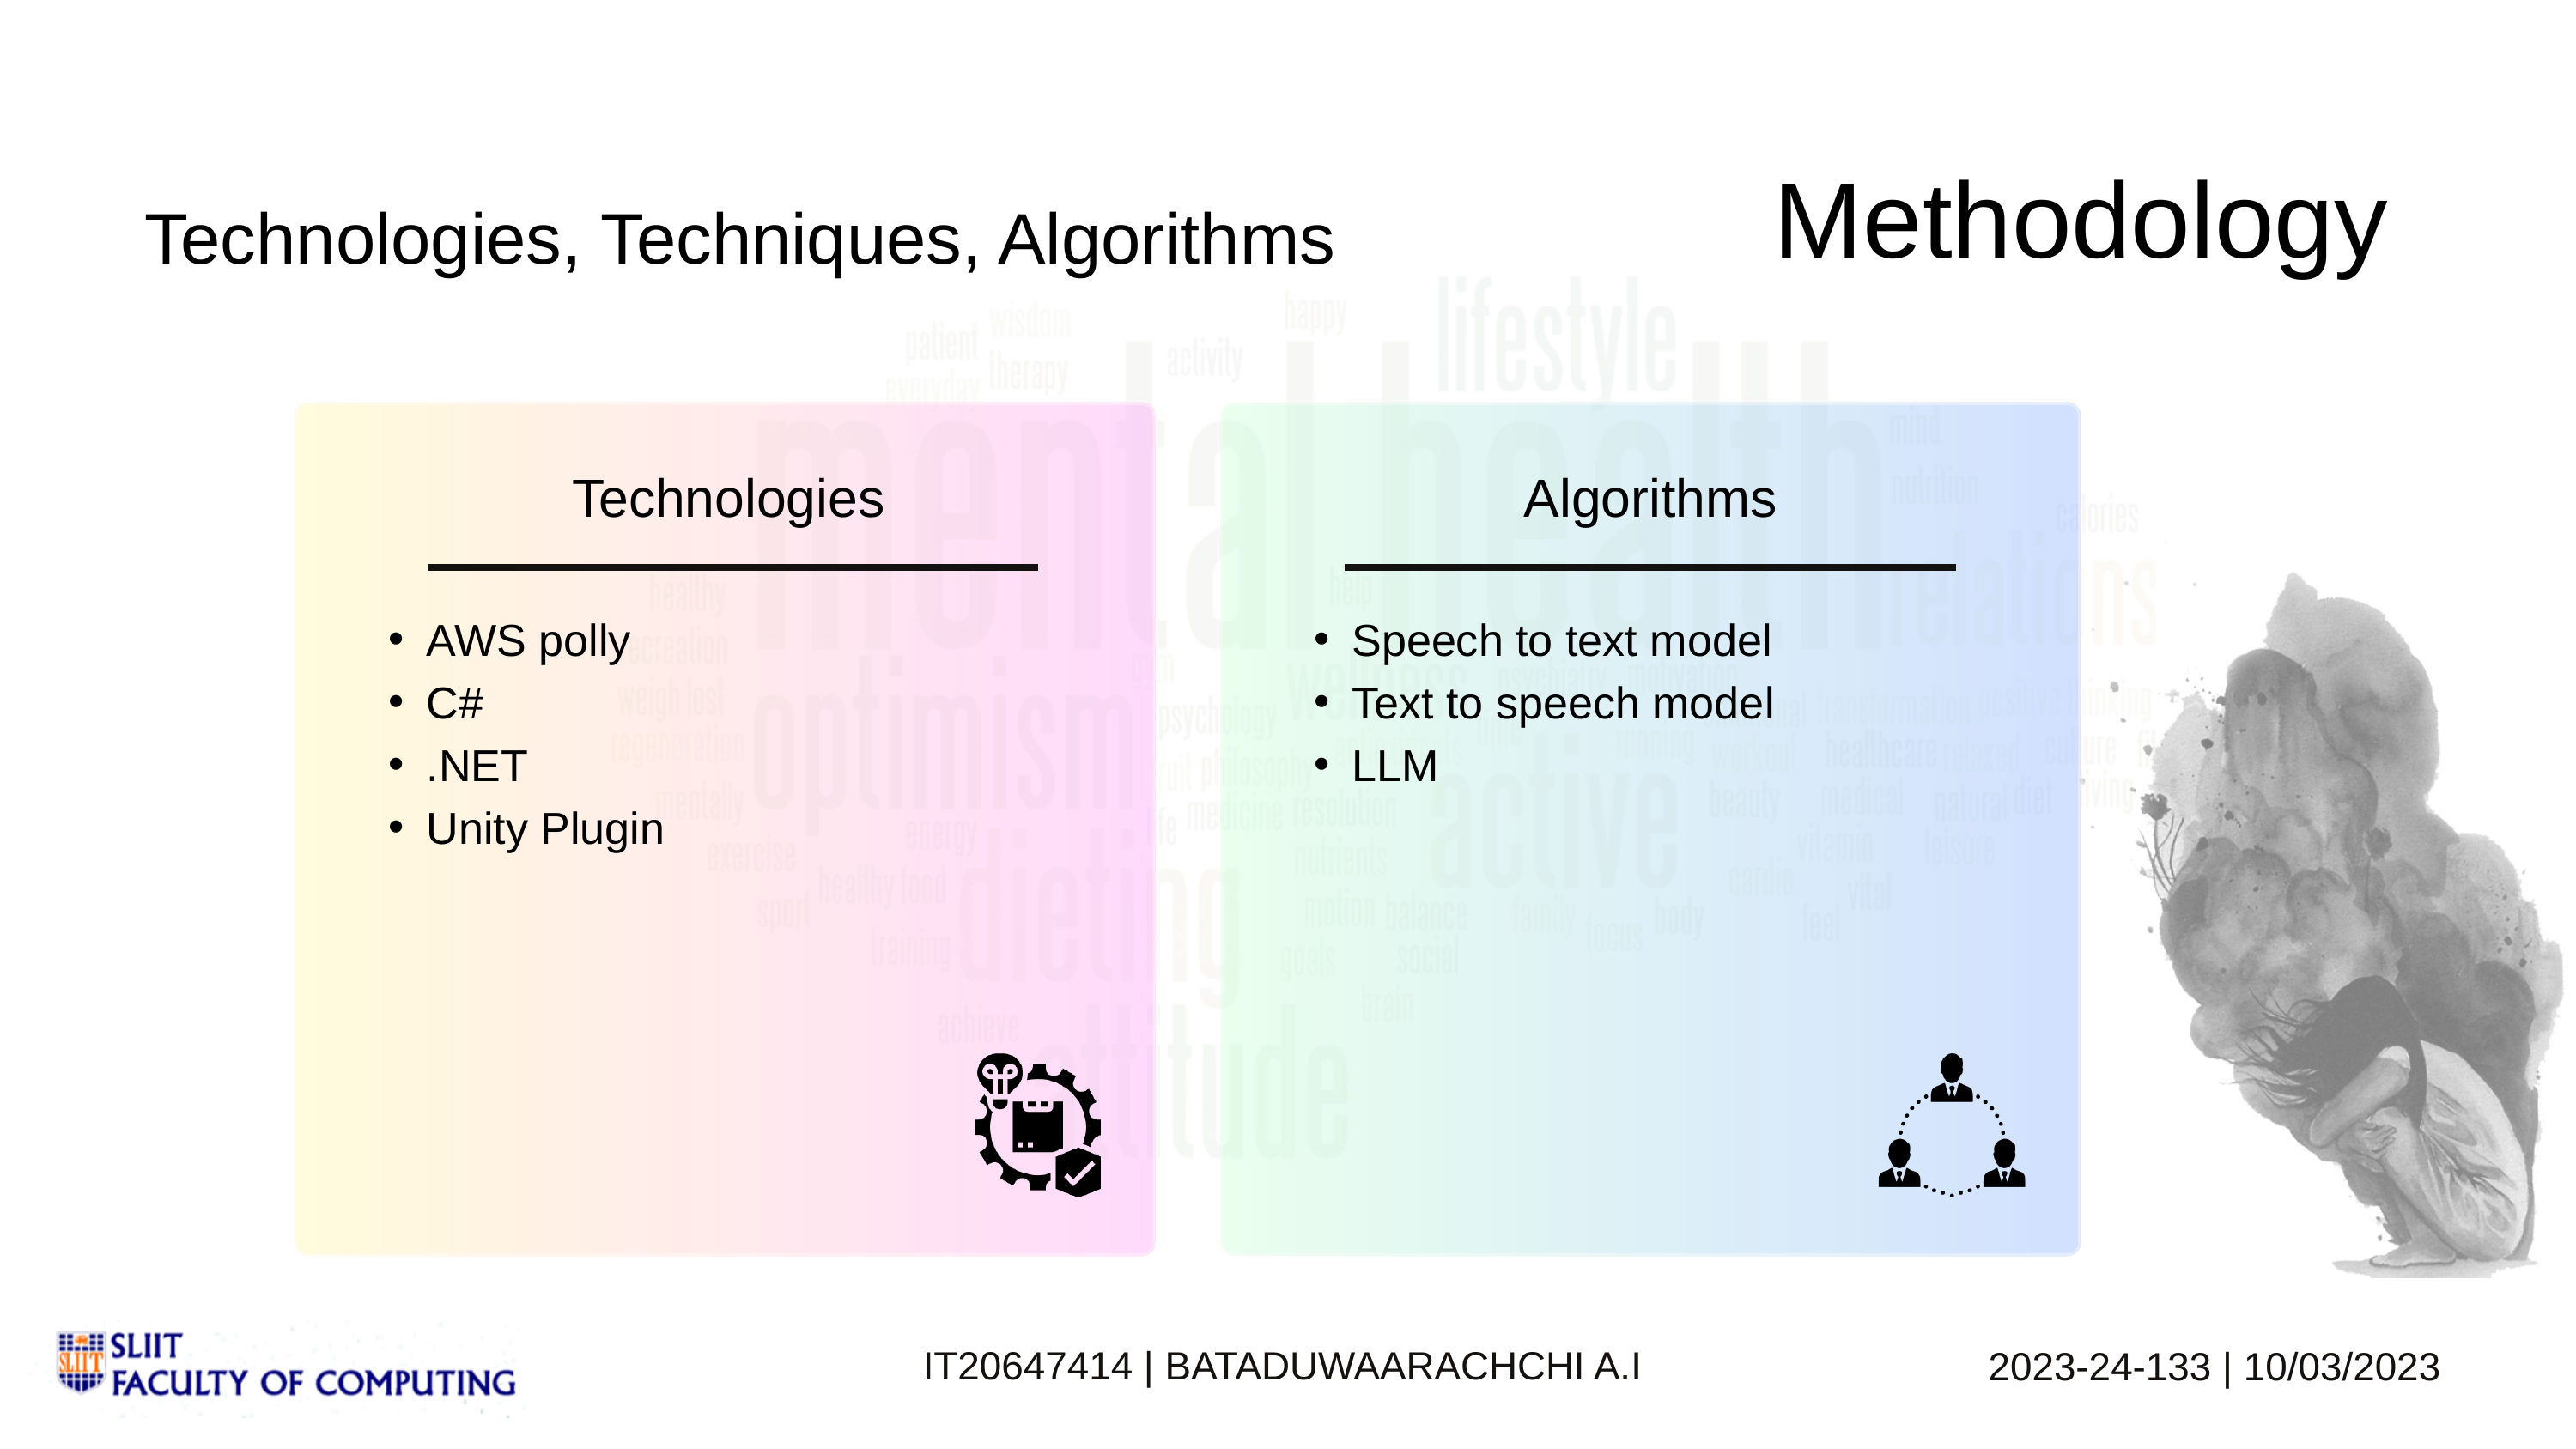

Methodology
Technologies, Techniques, Algorithms

Technologies
Algorithms

AWS polly
C#
.NET
Unity Plugin
Speech to text model
Text to speech model
LLM

IT20647414 | BATADUWAARACHCHI A.I
2023-24-133 | 10/03/2023